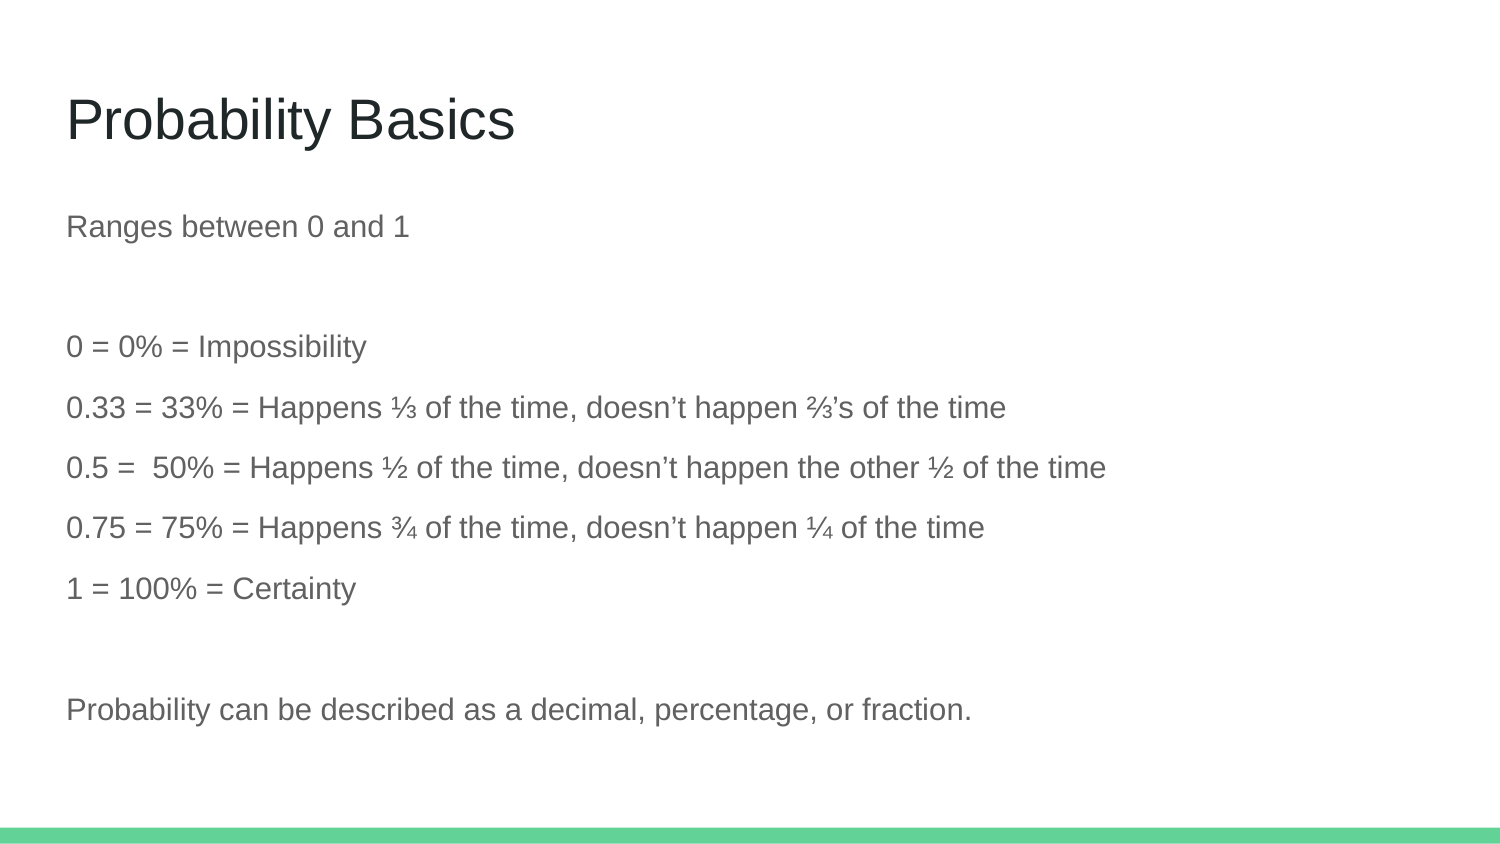

# Probability Basics
Ranges between 0 and 1

0 = 0% = Impossibility
0.33 = 33% = Happens ⅓ of the time, doesn’t happen ⅔’s of the time
0.5 =  50% = Happens ½ of the time, doesn’t happen the other ½ of the time
0.75 = 75% = Happens ¾ of the time, doesn’t happen ¼ of the time
1 = 100% = Certainty

Probability can be described as a decimal, percentage, or fraction.